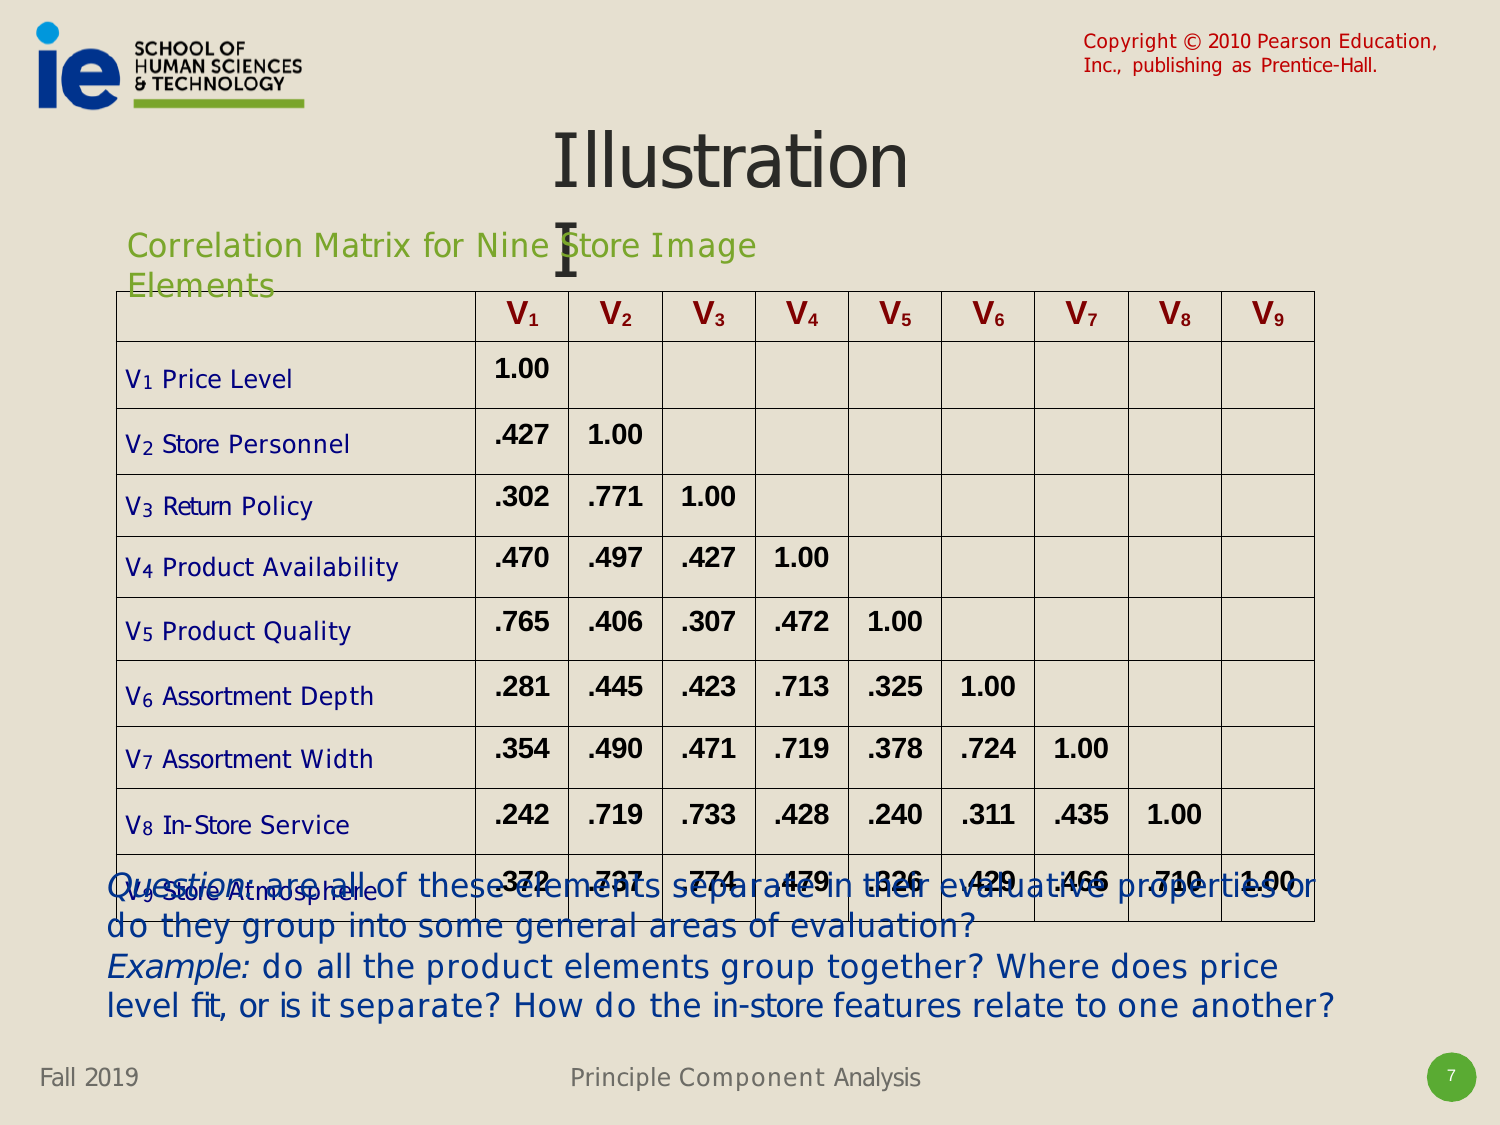

Copyright © 2010 Pearson Education, Inc., publishing as Prentice-Hall.
# Illustration I
Correlation Matrix for Nine Store Image Elements
|  | V1 | V2 | V3 | V4 | V5 | V6 | V7 | V8 | V9 |
| --- | --- | --- | --- | --- | --- | --- | --- | --- | --- |
| V1 Price Level | 1.00 |  |  |  |  |  |  |  |  |
| V2 Store Personnel | .427 | 1.00 |  |  |  |  |  |  |  |
| V3 Return Policy | .302 | .771 | 1.00 |  |  |  |  |  |  |
| V4 Product Availability | .470 | .497 | .427 | 1.00 |  |  |  |  |  |
| V5 Product Quality | .765 | .406 | .307 | .472 | 1.00 |  |  |  |  |
| V6 Assortment Depth | .281 | .445 | .423 | .713 | .325 | 1.00 |  |  |  |
| V7 Assortment Width | .354 | .490 | .471 | .719 | .378 | .724 | 1.00 |  |  |
| V8 In-Store Service | .242 | .719 | .733 | .428 | .240 | .311 | .435 | 1.00 |  |
| V9 Store Atmosphere | .372 | .737 | .774 | .479 | .326 | .429 | .466 | .710 | 1.00 |
Question: are all of these elements separate in their evaluative properties or do they group into some general areas of evaluation?
Example: do all the product elements group together? Where does price level fit, or is it separate? How do the in-store features relate to one another?
Fall 2019
Principle Component Analysis
7